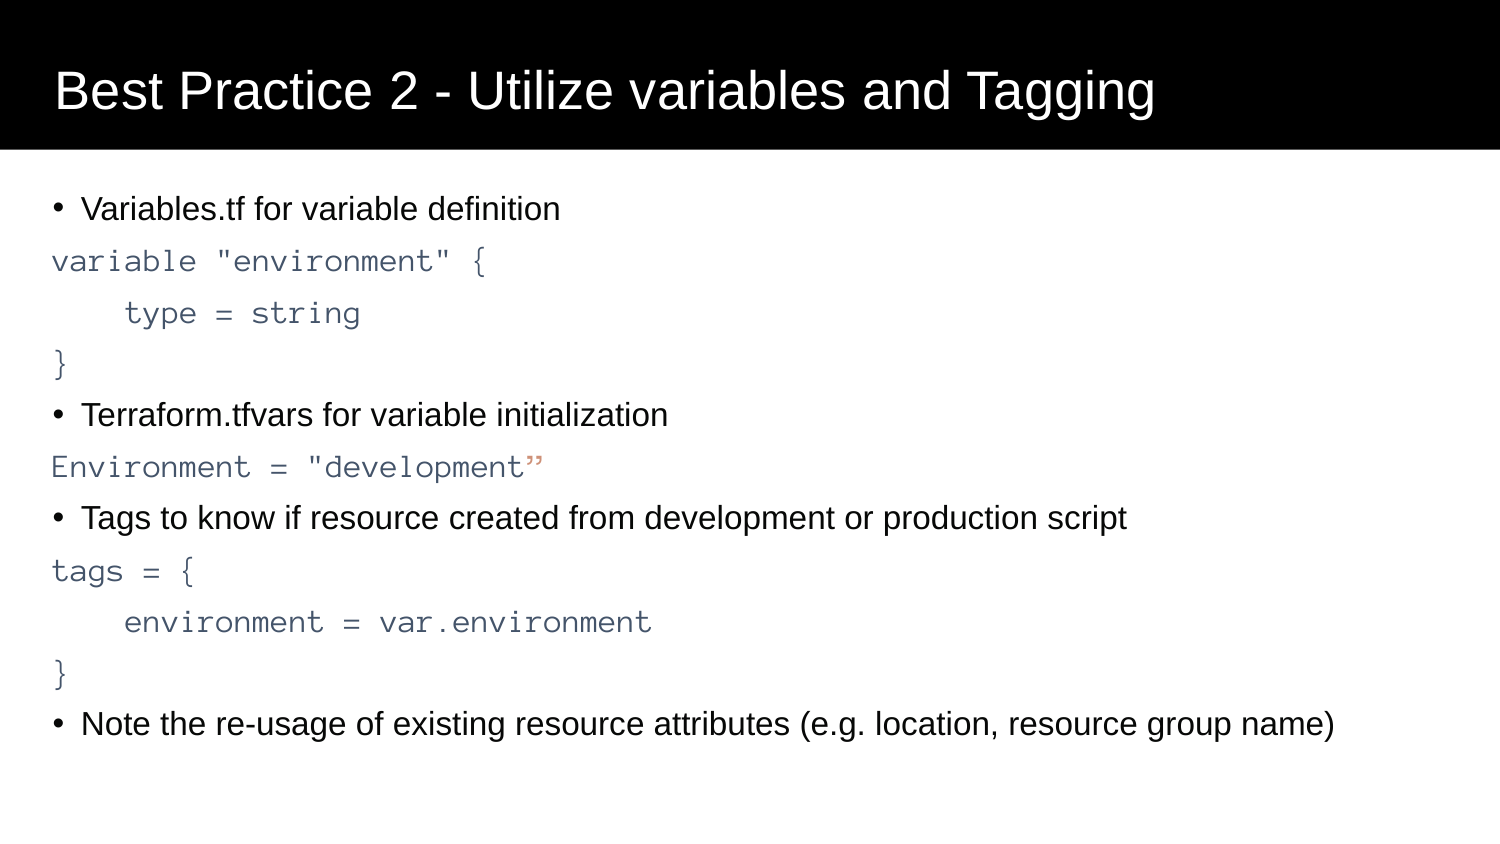

# Best Practice 2 - Utilize variables and Tagging
Variables.tf for variable definition
variable "environment" {
    type = string
}
Terraform.tfvars for variable initialization
Environment = "development”
Tags to know if resource created from development or production script
tags = {
    environment = var.environment
}
Note the re-usage of existing resource attributes (e.g. location, resource group name)